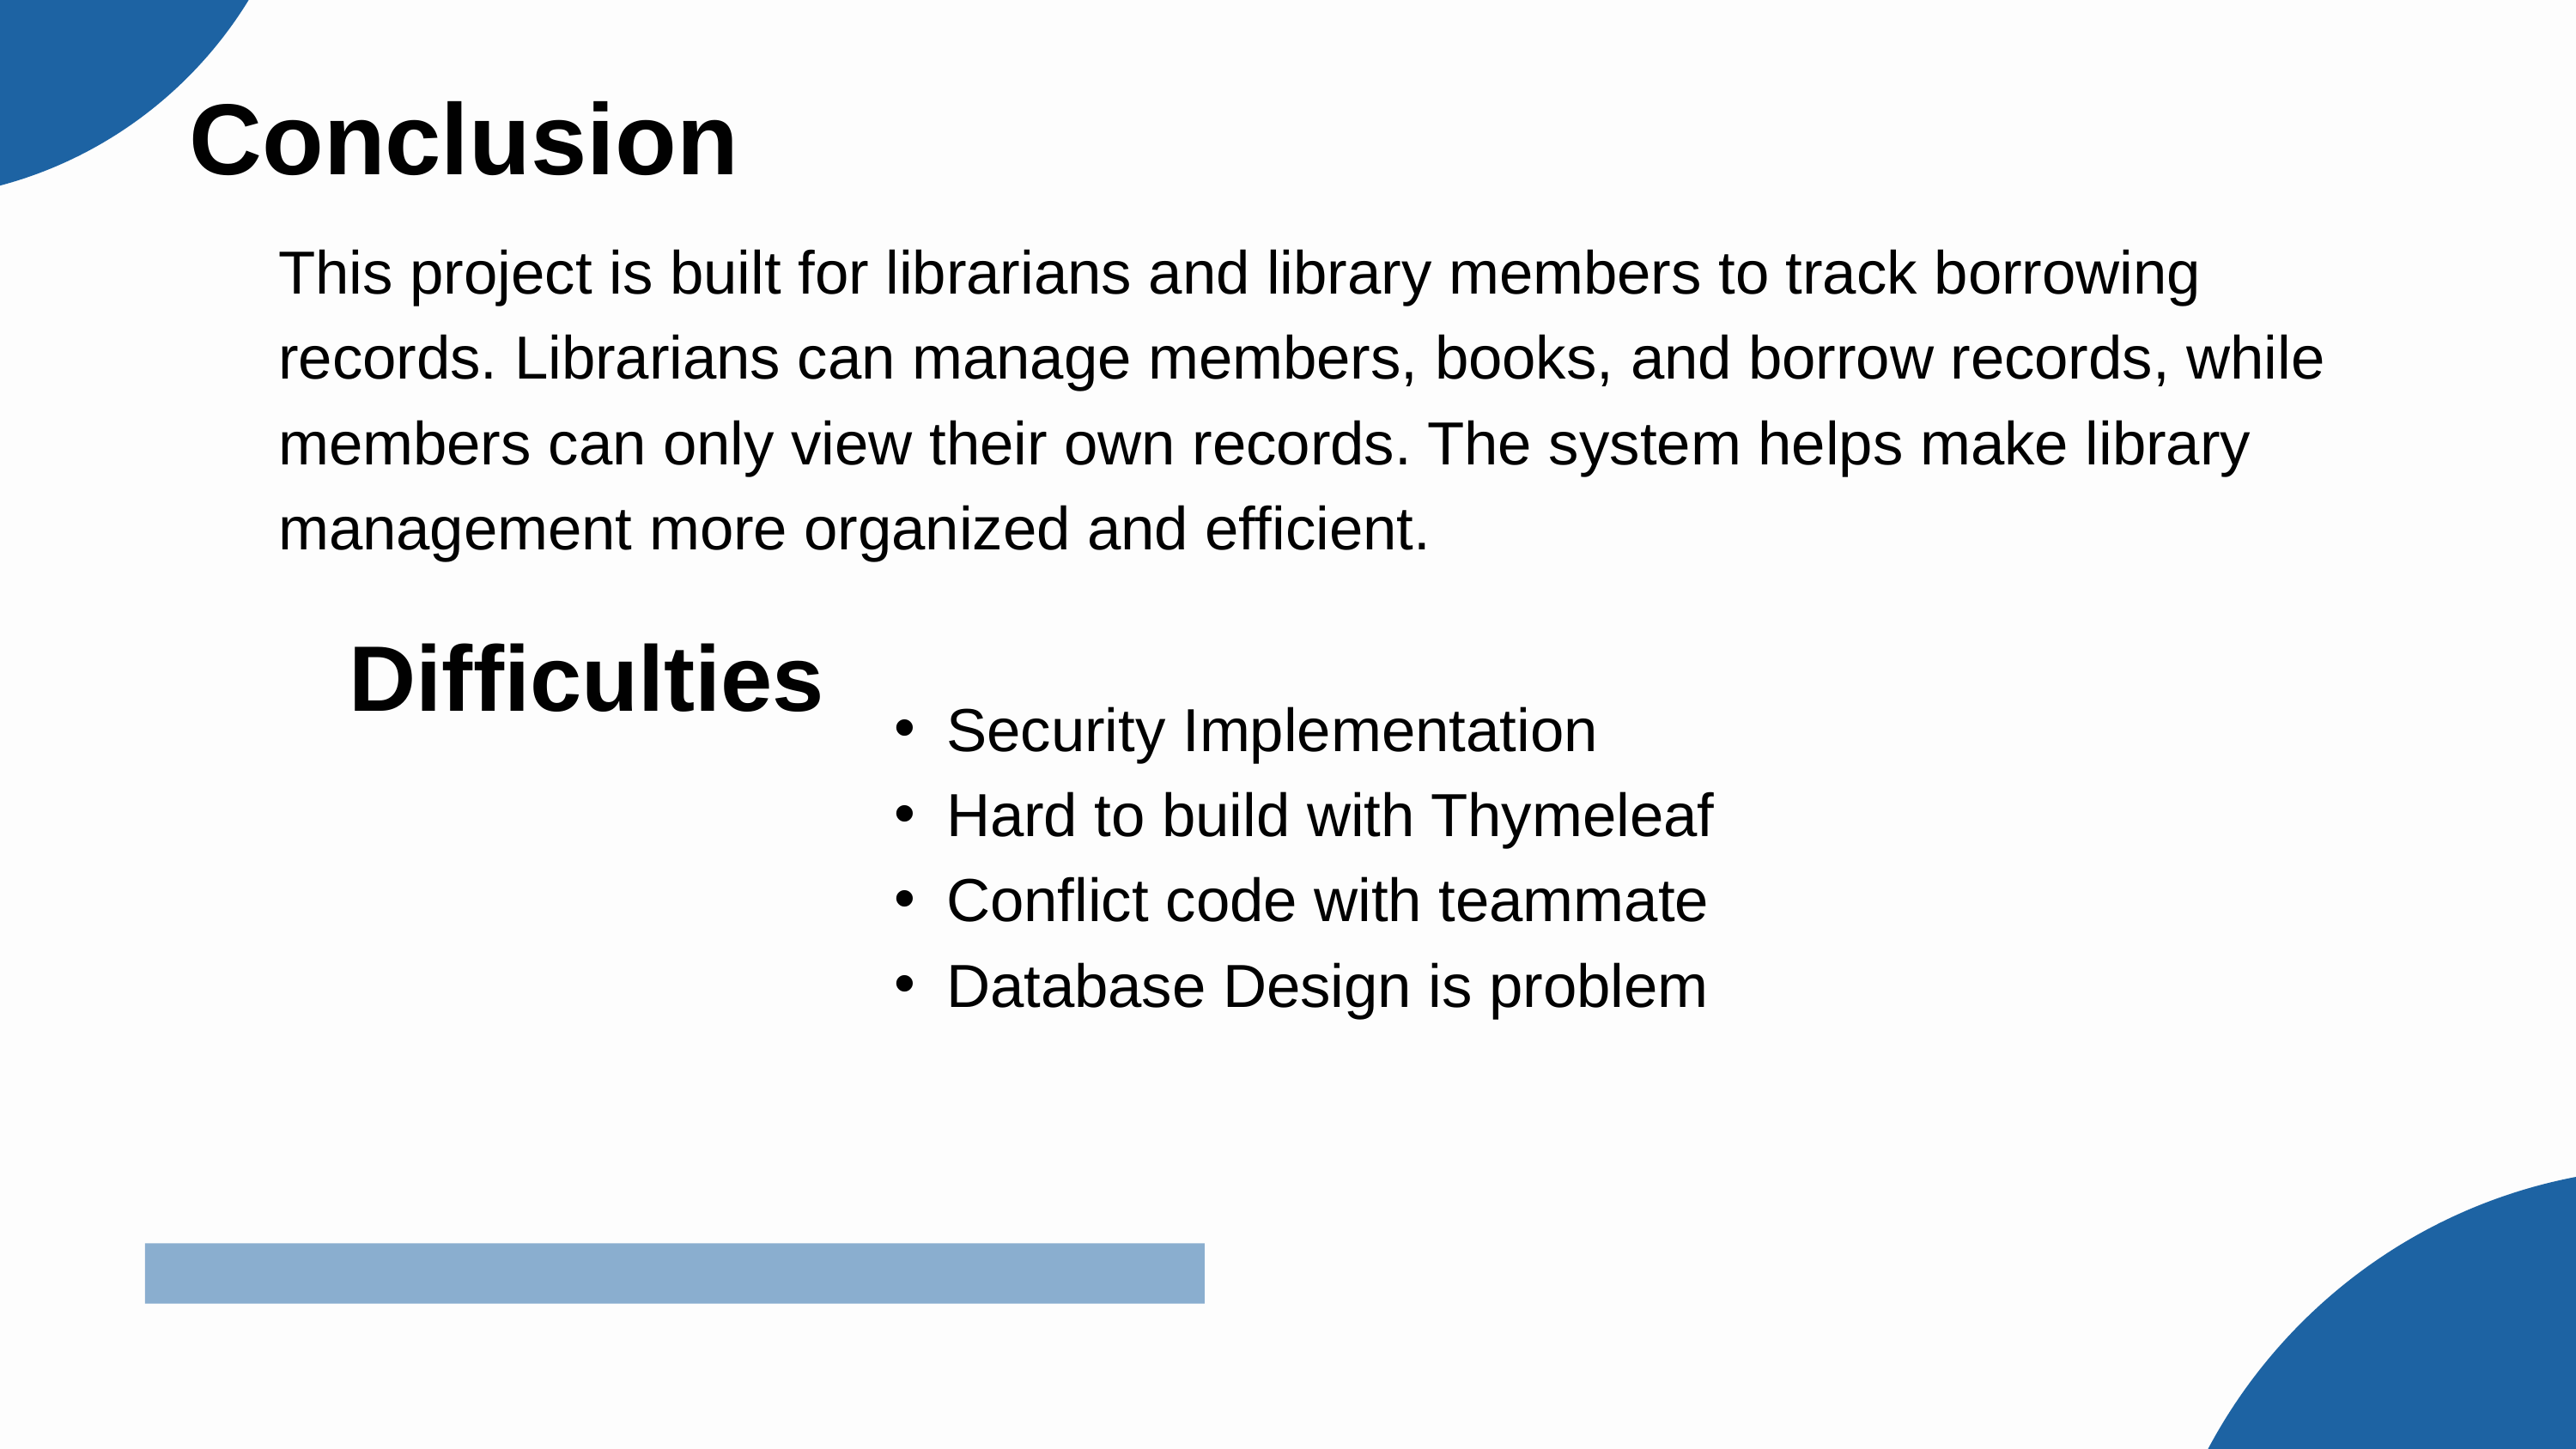

Conclusion
This project is built for librarians and library members to track borrowing records. Librarians can manage members, books, and borrow records, while members can only view their own records. The system helps make library management more organized and efficient.
Difficulties
Security Implementation
Hard to build with Thymeleaf
Conflict code with teammate
Database Design is problem